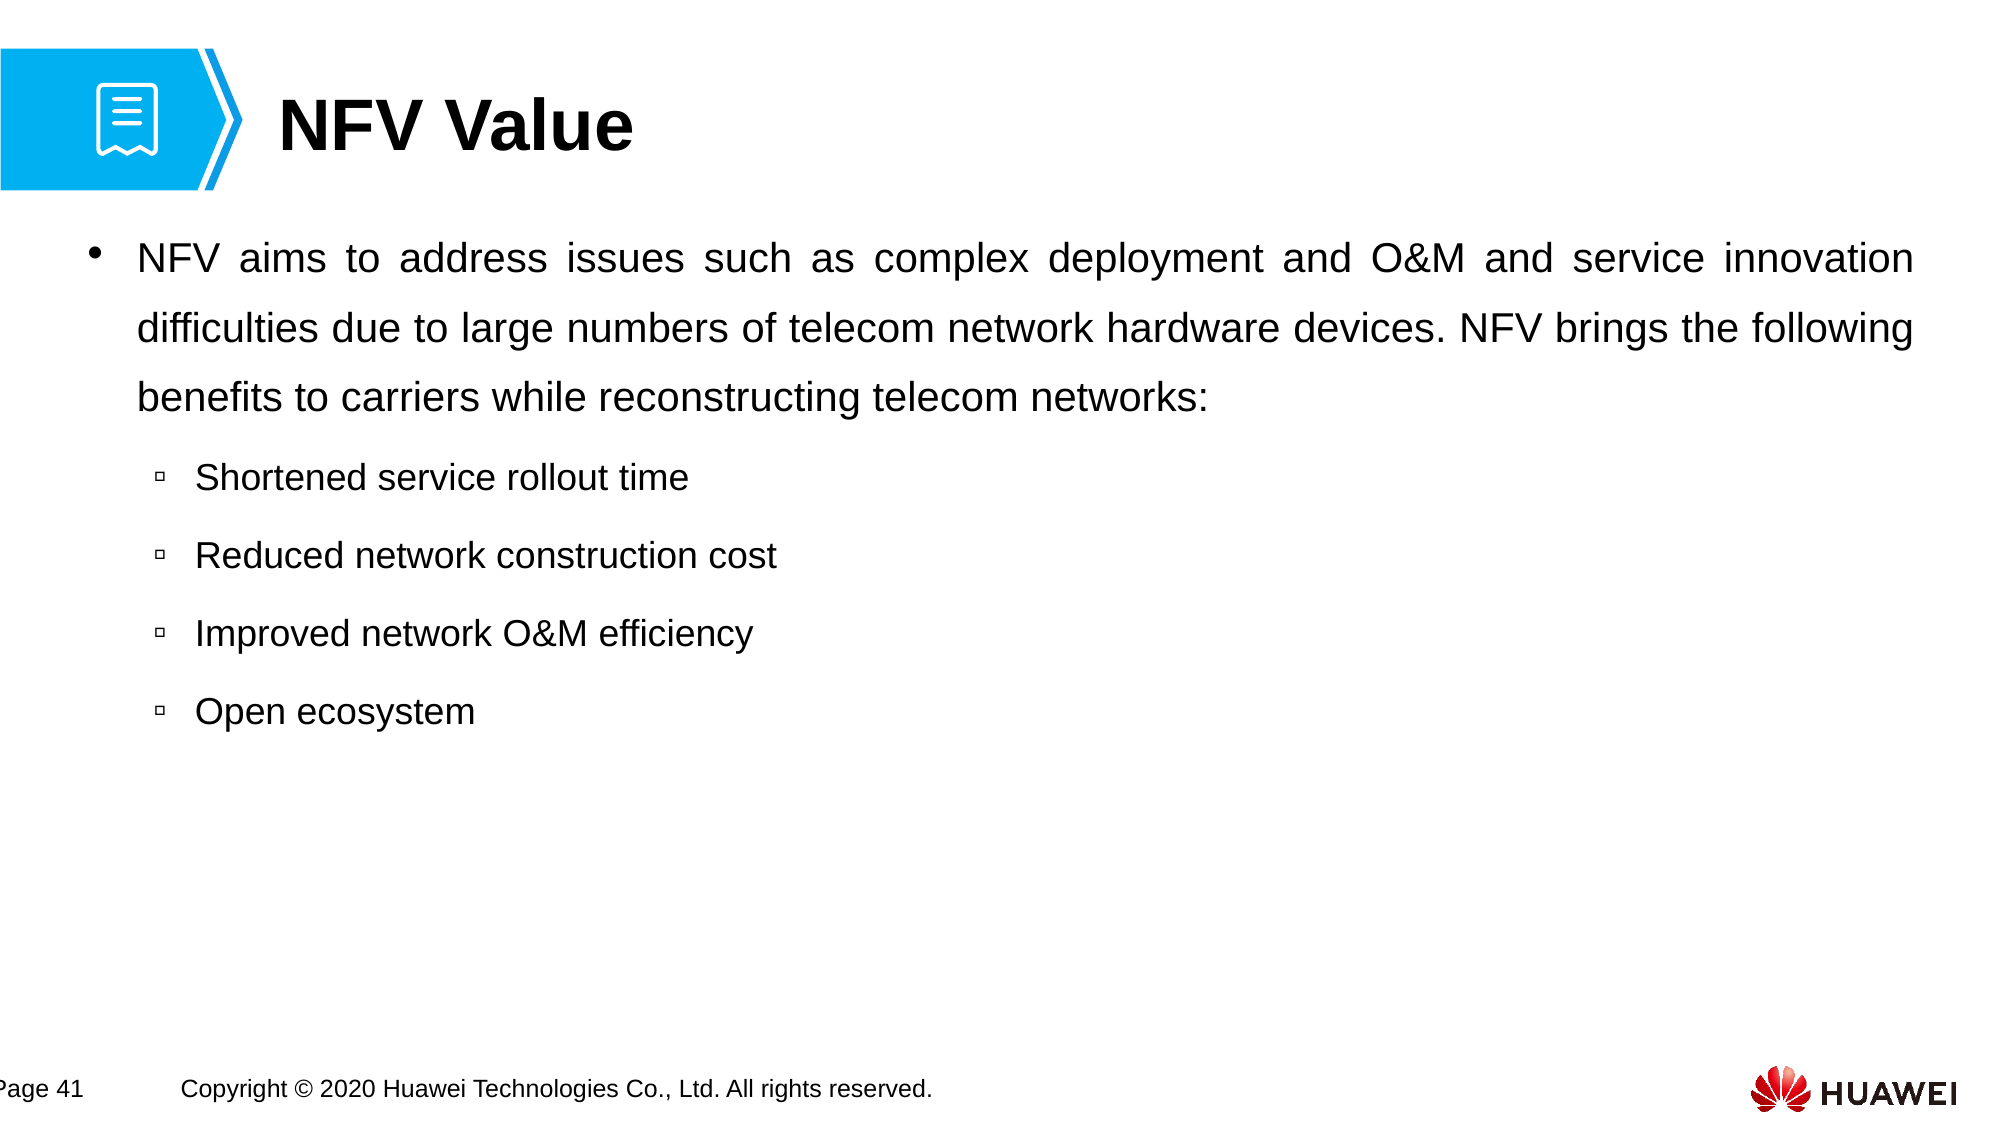

# NFV Value
NFV aims to address issues such as complex deployment and O&M and service innovation difficulties due to large numbers of telecom network hardware devices. NFV brings the following benefits to carriers while reconstructing telecom networks:
Shortened service rollout time
Reduced network construction cost
Improved network O&M efficiency
Open ecosystem